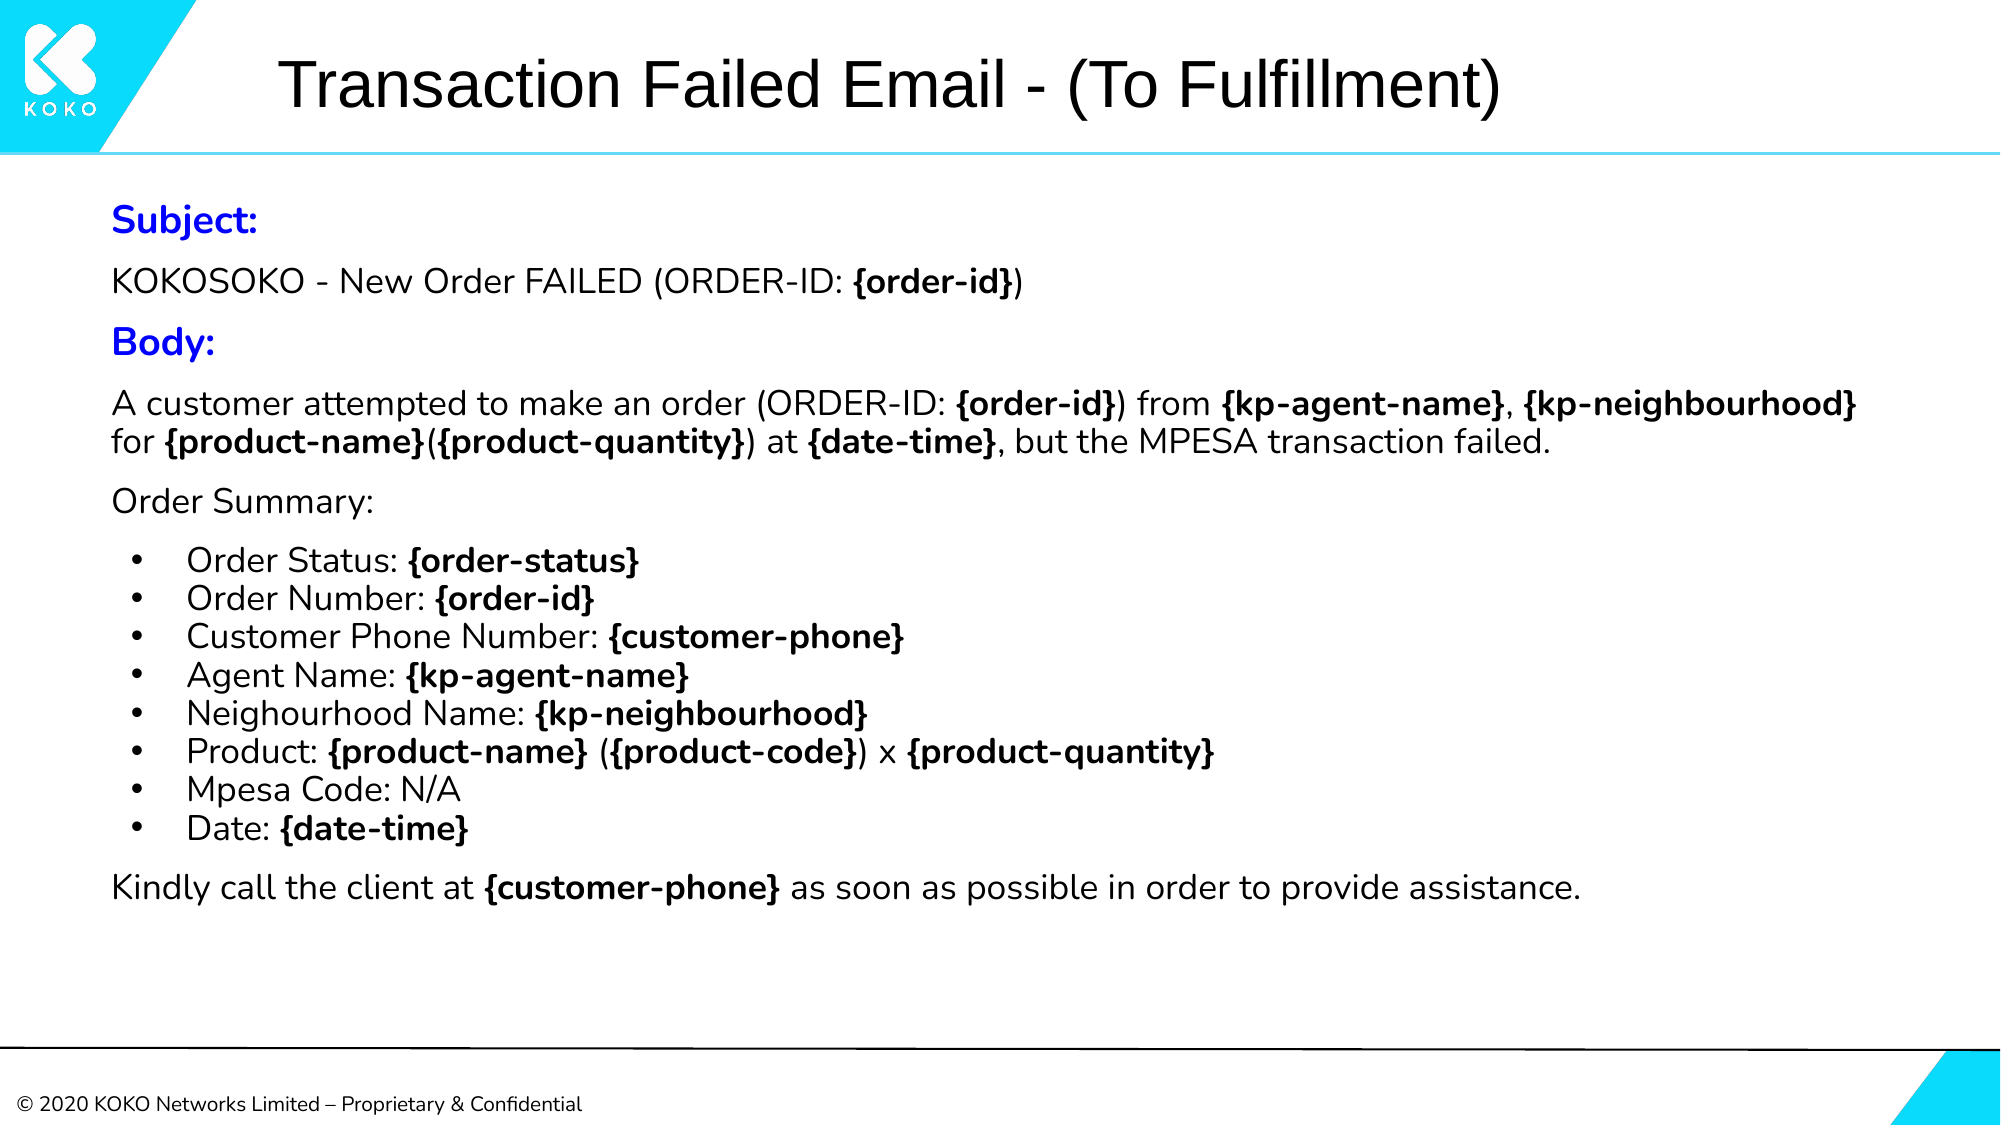

# Transaction Failed Email - (To Fulfillment)
Subject:
KOKOSOKO - New Order FAILED (ORDER-ID: {order-id})
Body:
A customer attempted to make an order (ORDER-ID: {order-id}) from {kp-agent-name}, {kp-neighbourhood} for {product-name}({product-quantity}) at {date-time}, but the MPESA transaction failed.
Order Summary:
Order Status: {order-status}
Order Number: {order-id}
Customer Phone Number: {customer-phone}
Agent Name: {kp-agent-name}
Neighourhood Name: {kp-neighbourhood}
Product: {product-name} ({product-code}) x {product-quantity}
Mpesa Code: N/A
Date: {date-time}
Kindly call the client at {customer-phone} as soon as possible in order to provide assistance.